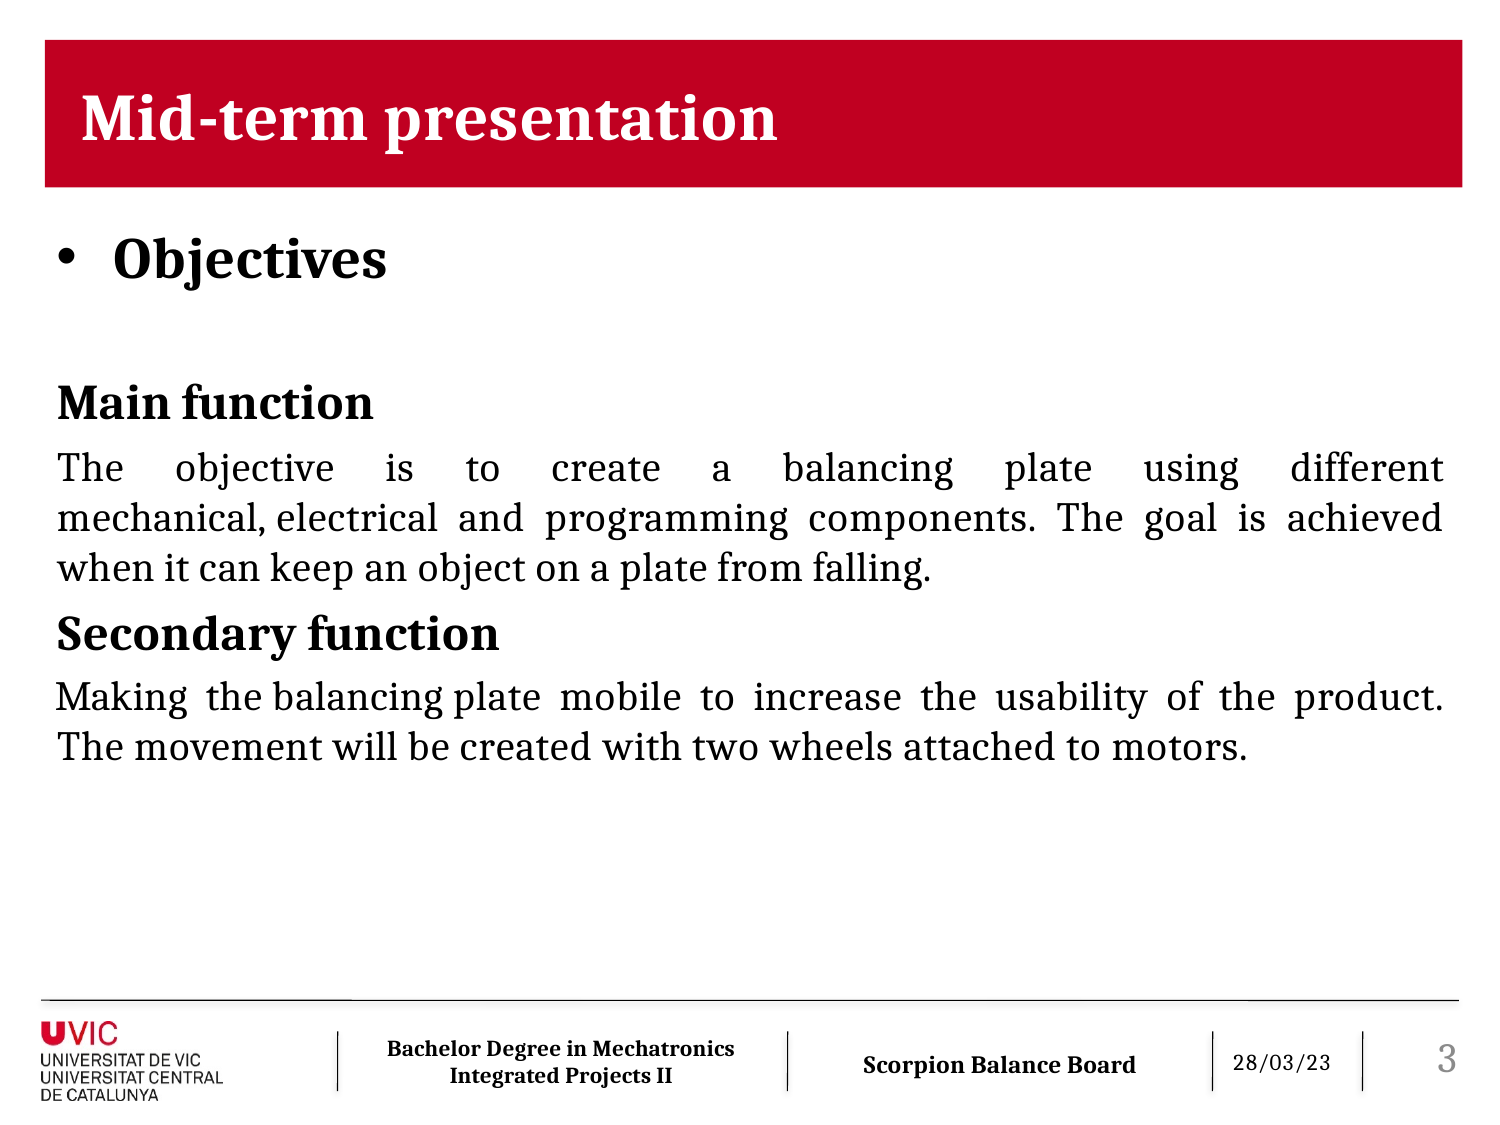

Objectives

Main function
The objective is to create a balancing plate using different mechanical, electrical and programming components. The goal is achieved when it can keep an object on a plate from falling.
Secondary function
Making the balancing plate mobile to increase the usability of the product. The movement will be created with two wheels attached to motors.

3